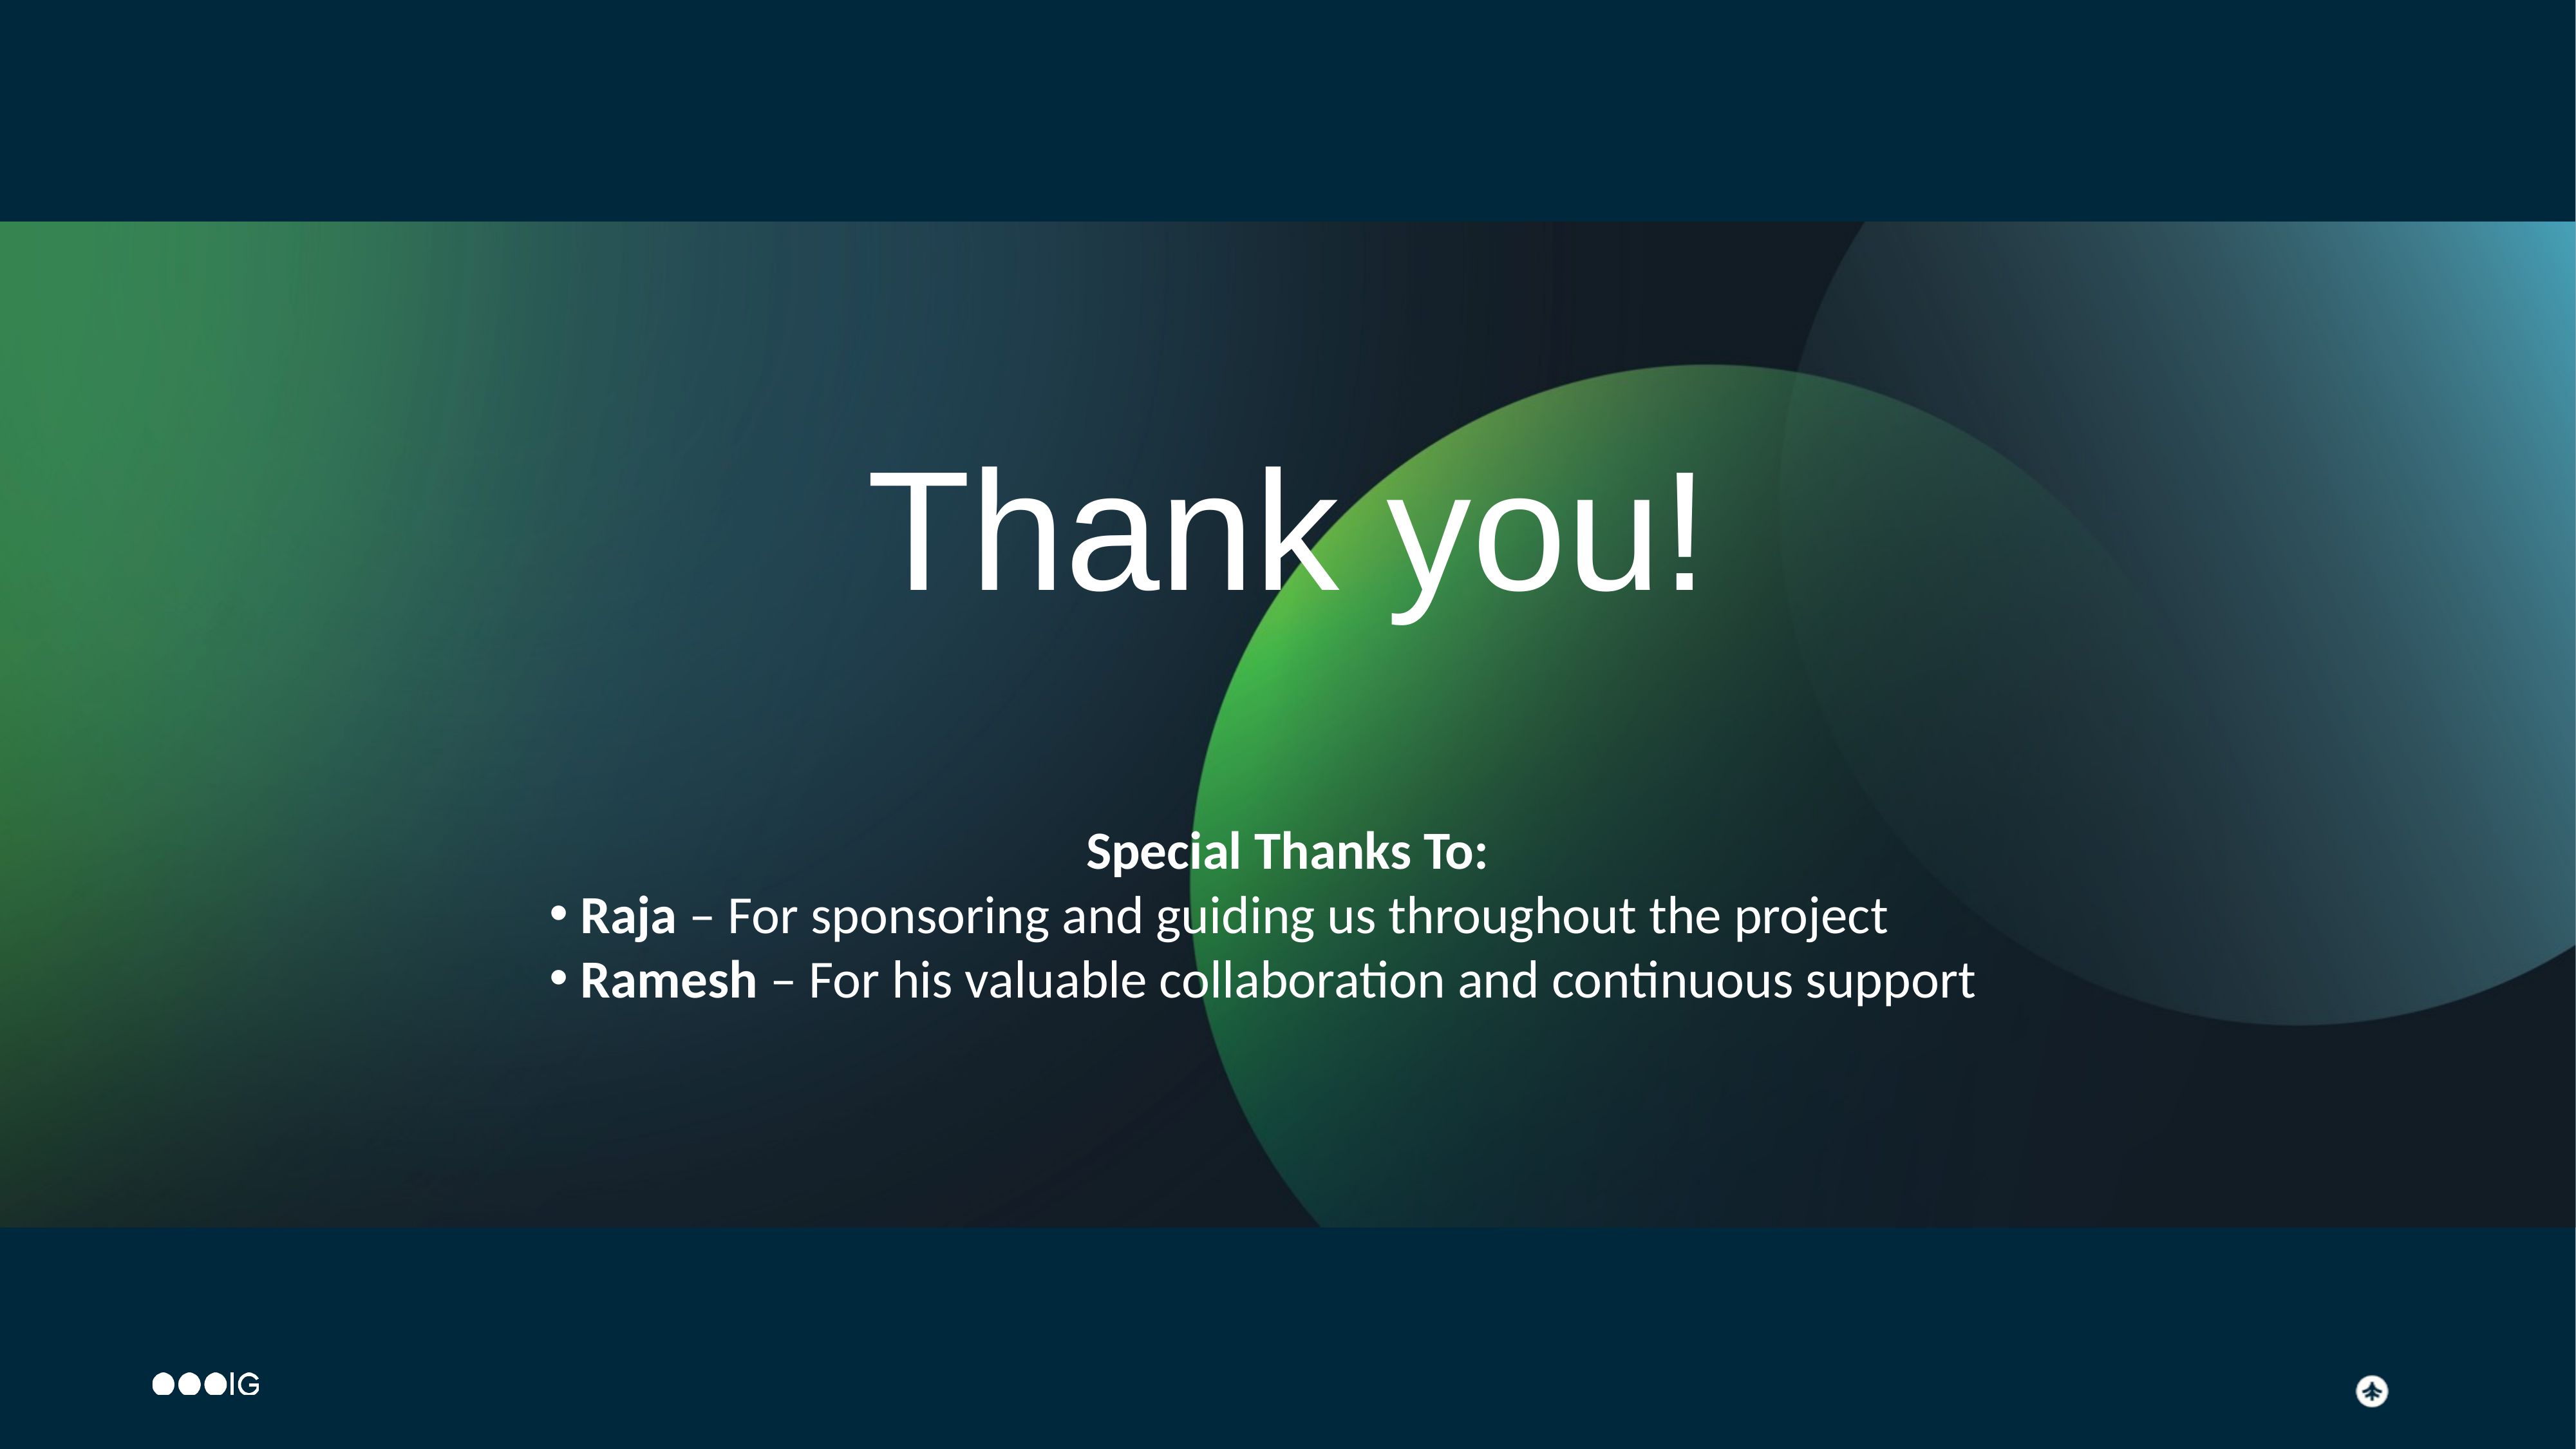

# Thank you!
Special Thanks To:
 Raja – For sponsoring and guiding us throughout the project
 Ramesh – For his valuable collaboration and continuous support